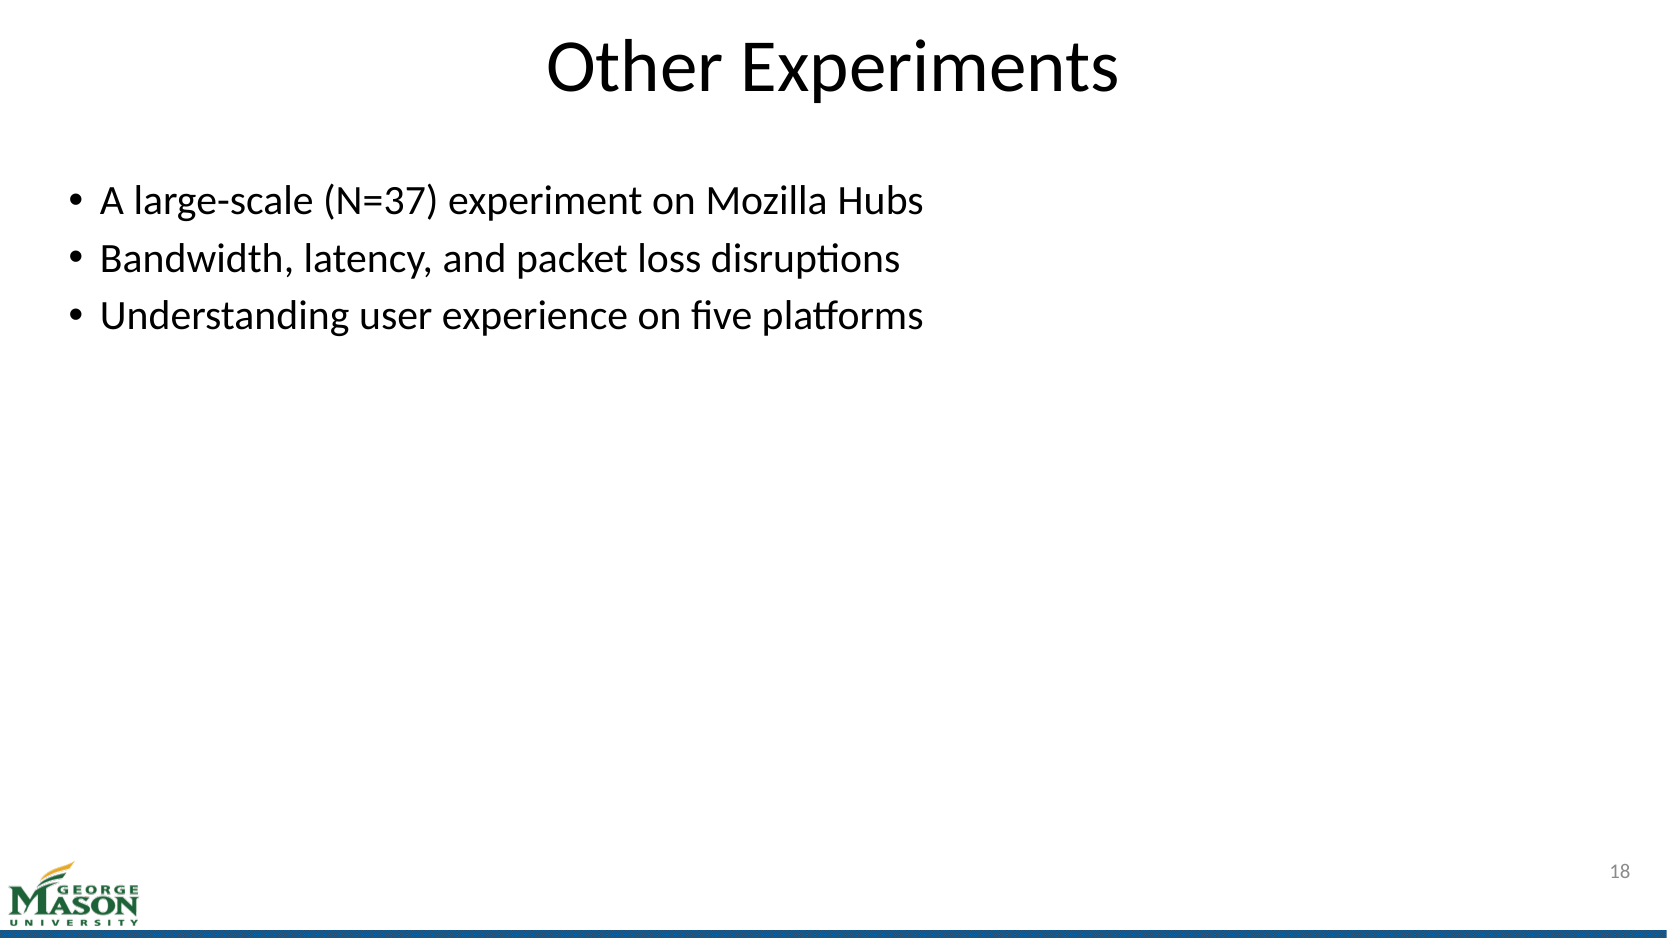

# Other Experiments
A large-scale (N=37) experiment on Mozilla Hubs
Bandwidth, latency, and packet loss disruptions
Understanding user experience on five platforms
18